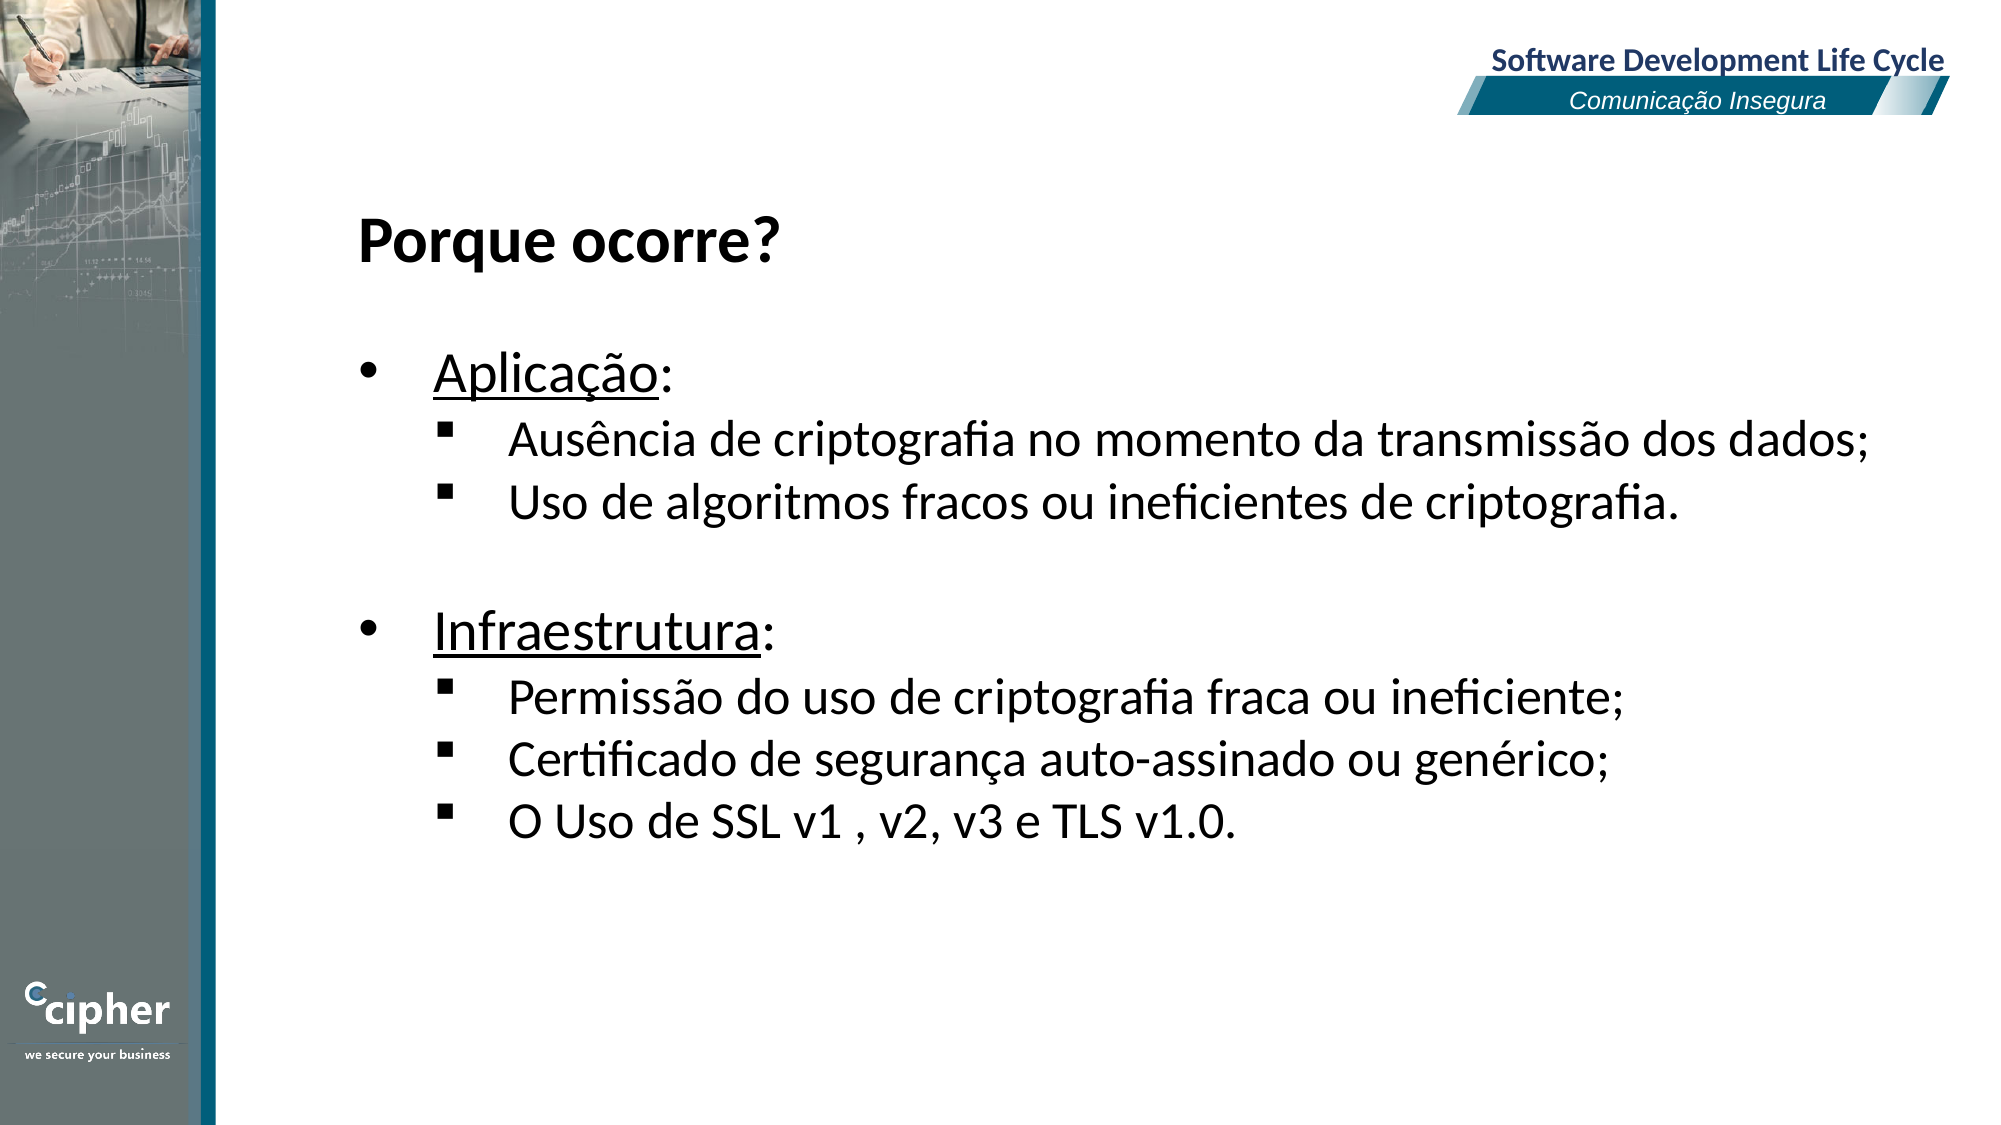

Software Development Life Cycle
Comunicação Insegura

Porque ocorre?
Aplicação:
Ausência de criptografia no momento da transmissão dos dados;
Uso de algoritmos fracos ou ineficientes de criptografia.

Infraestrutura:
Permissão do uso de criptografia fraca ou ineficiente;
Certificado de segurança auto-assinado ou genérico;
O Uso de SSL v1 , v2, v3 e TLS v1.0.